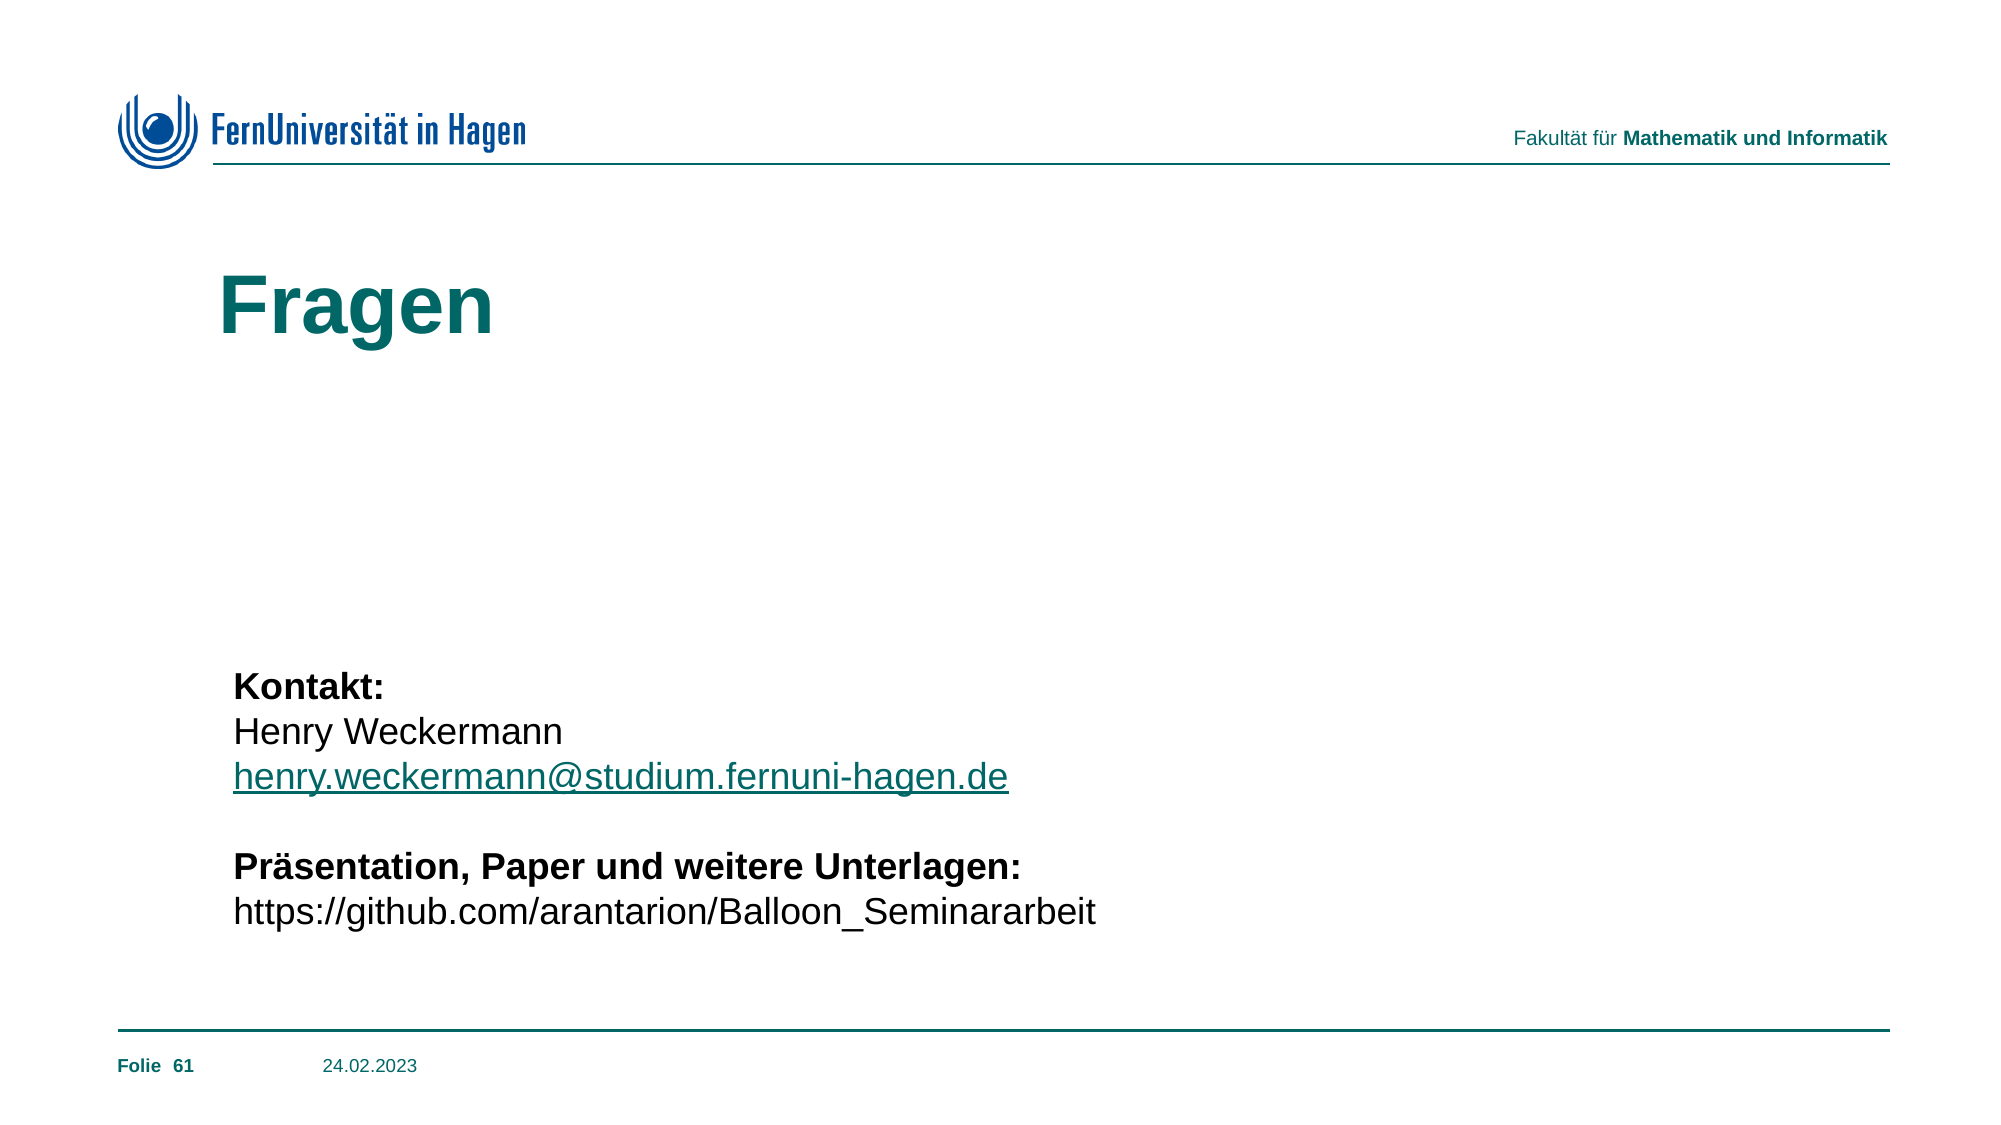

# Fragen
Kontakt:
Henry Weckermann
henry.weckermann@studium.fernuni-hagen.de

Präsentation, Paper und weitere Unterlagen:
https://github.com/arantarion/Balloon_Seminararbeit
61
24.02.2023